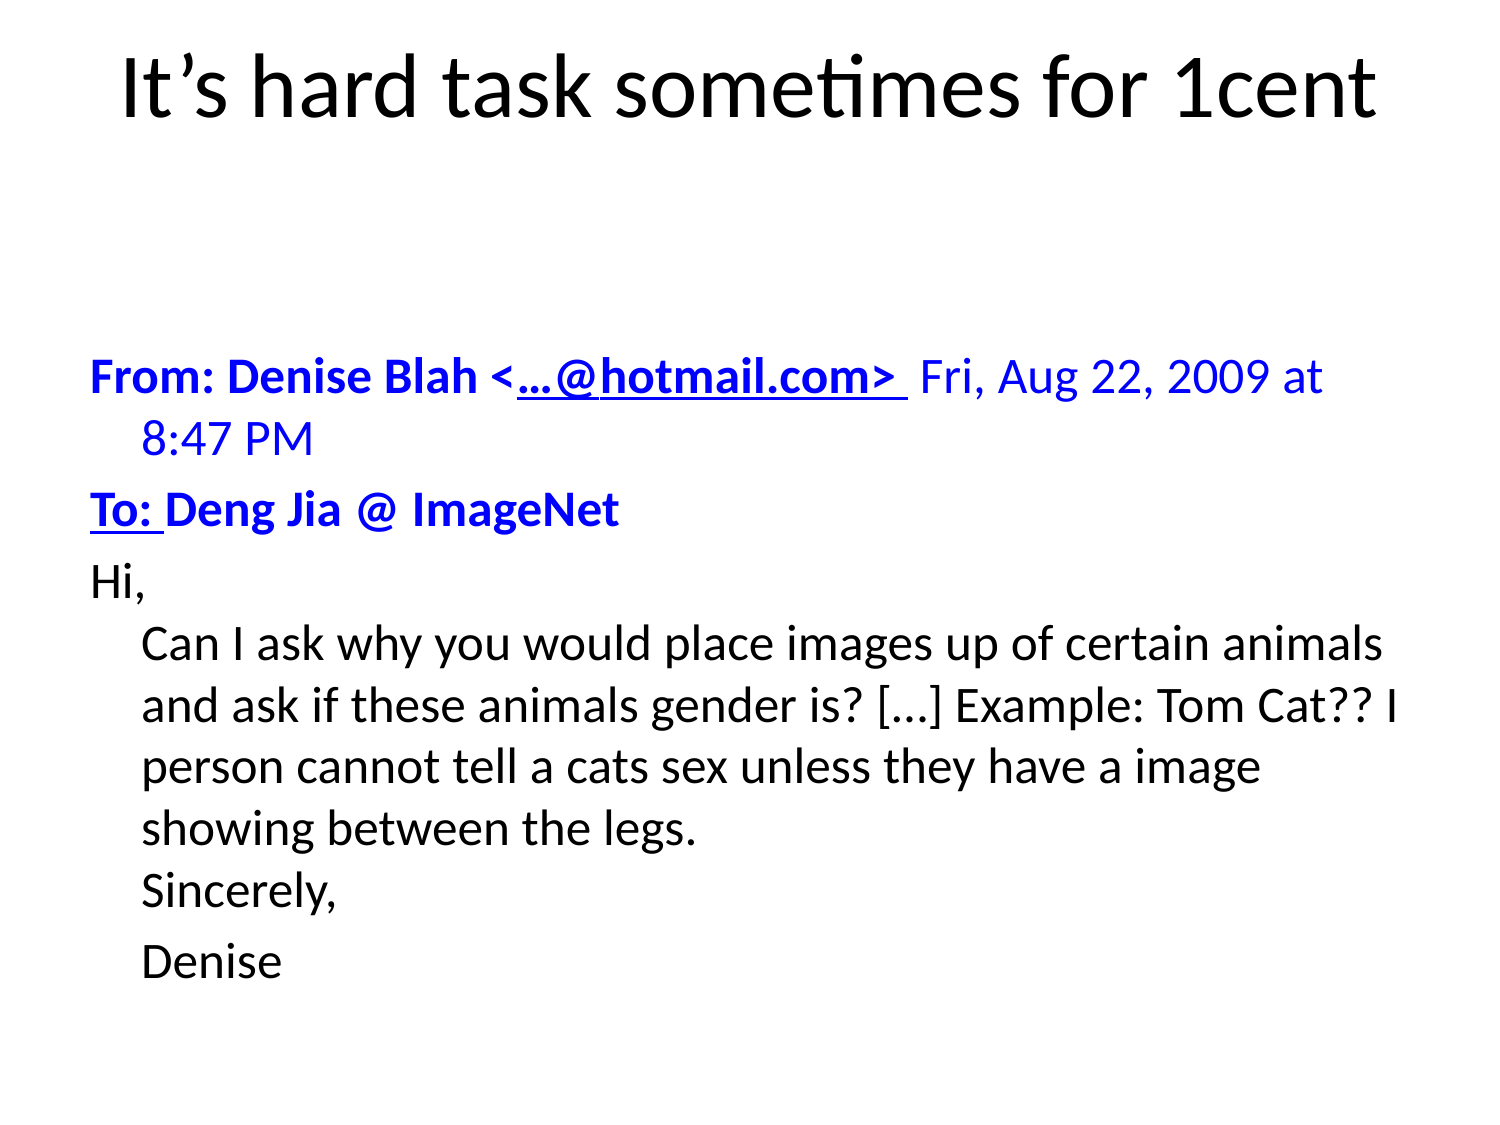

# It’s hard task sometimes for 1cent

From: Denise Blah <…@hotmail.com>  Fri, Aug 22, 2009 at 8:47 PM
To: Deng Jia @ ImageNet
Hi,
Can I ask why you would place images up of certain animals and ask if these animals gender is? […] Example: Tom Cat?? I person cannot tell a cats sex unless they have a image showing between the legs.
Sincerely,
	Denise